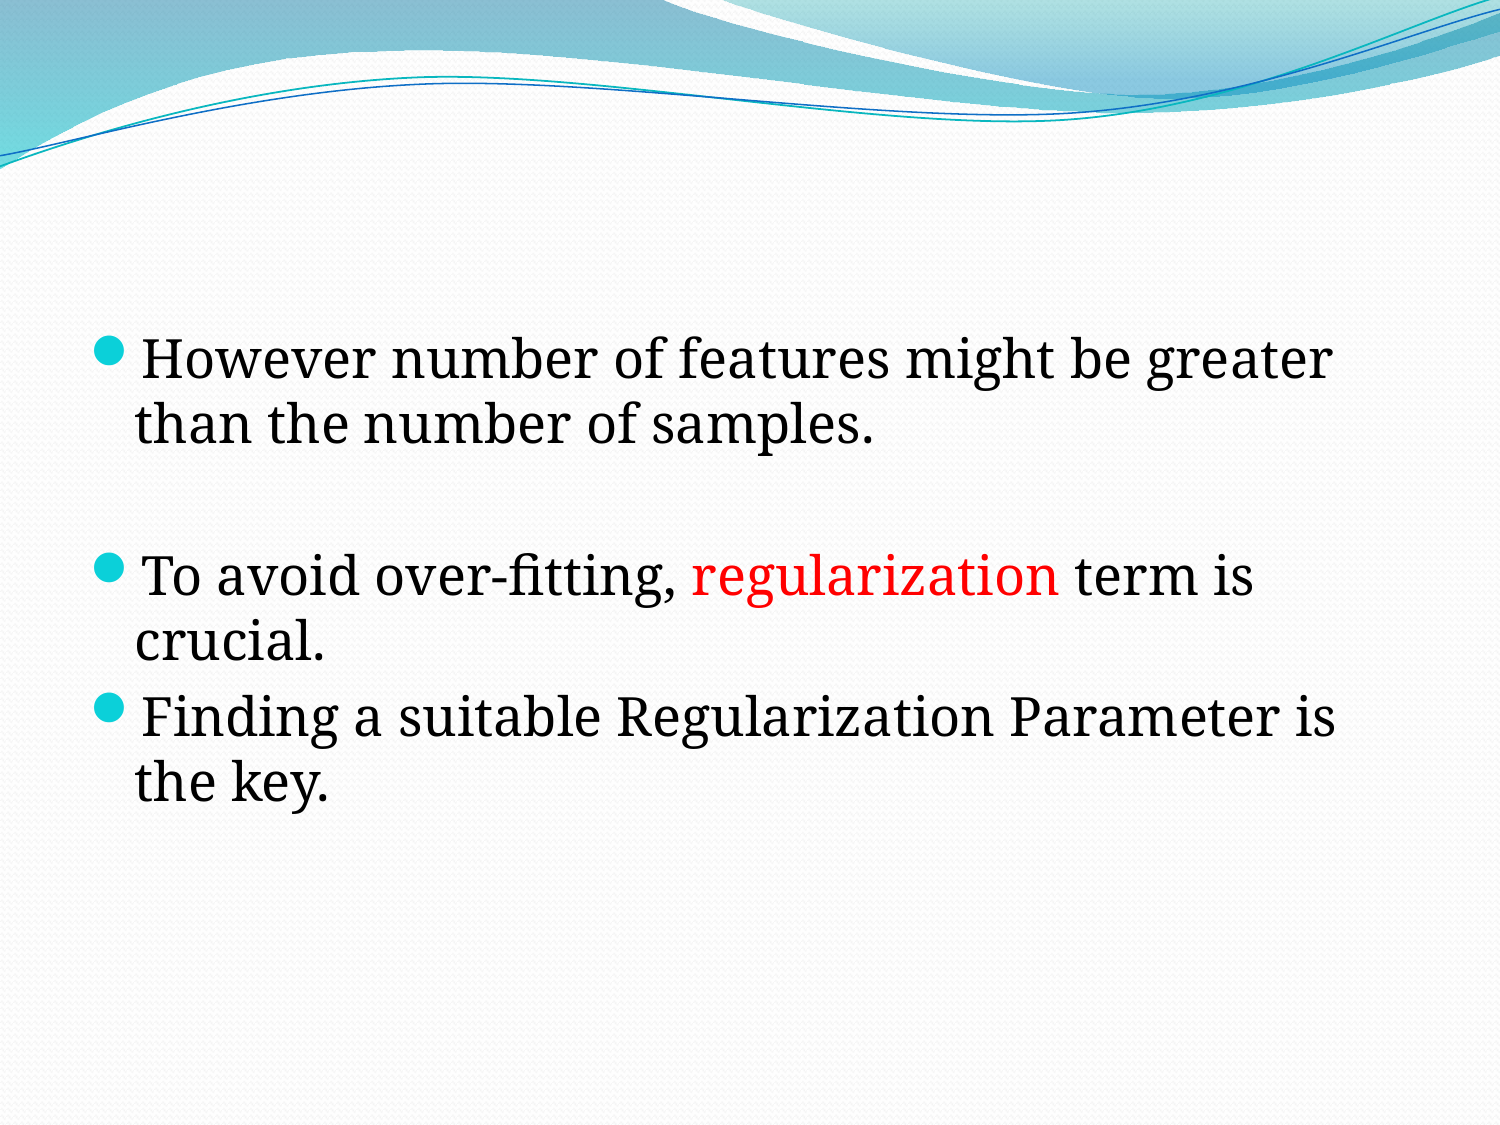

#
However number of features might be greater than the number of samples.

To avoid over-fitting, regularization term is crucial.
Finding a suitable Regularization Parameter is the key.